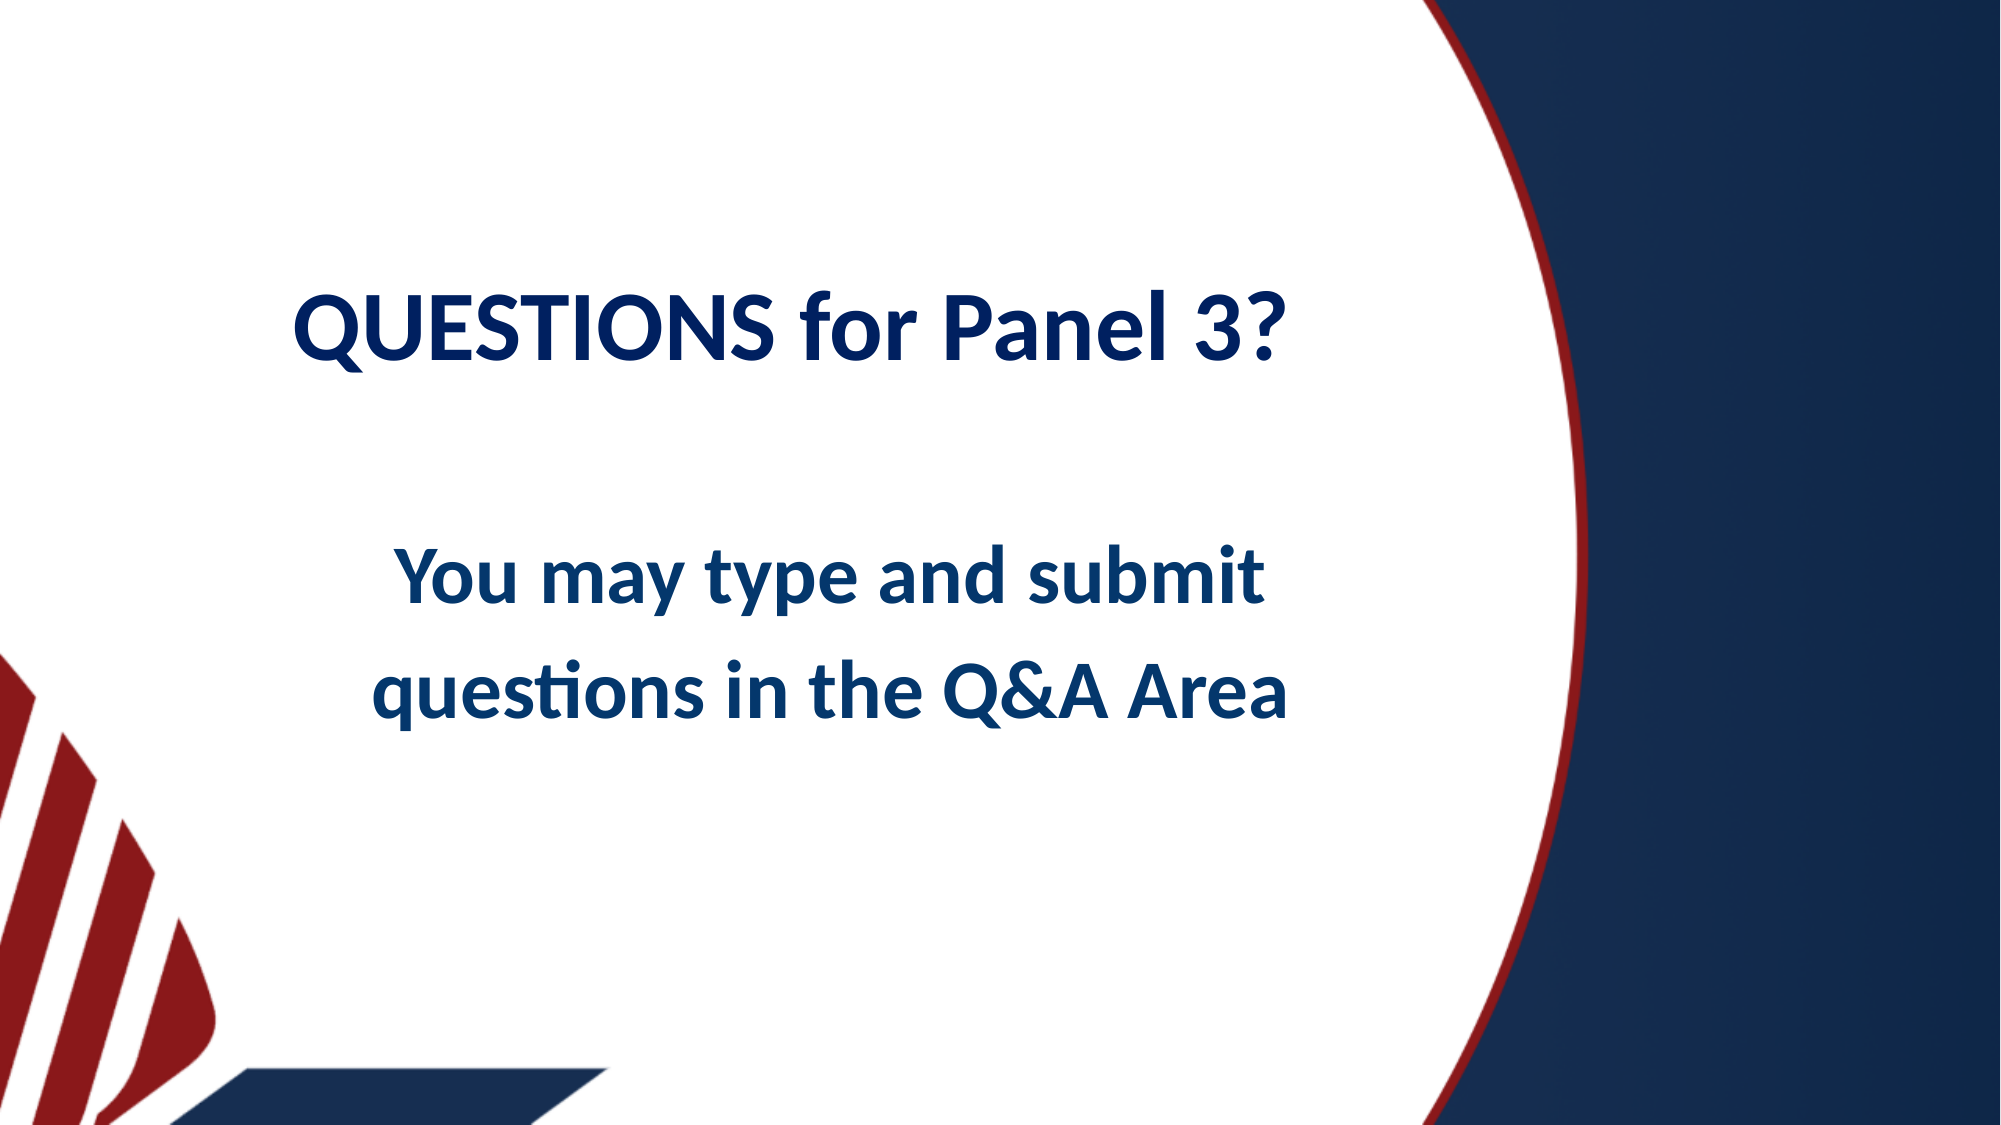

# QUESTIONS for Panel 3?
You may type and submit questions in the Q&A Area